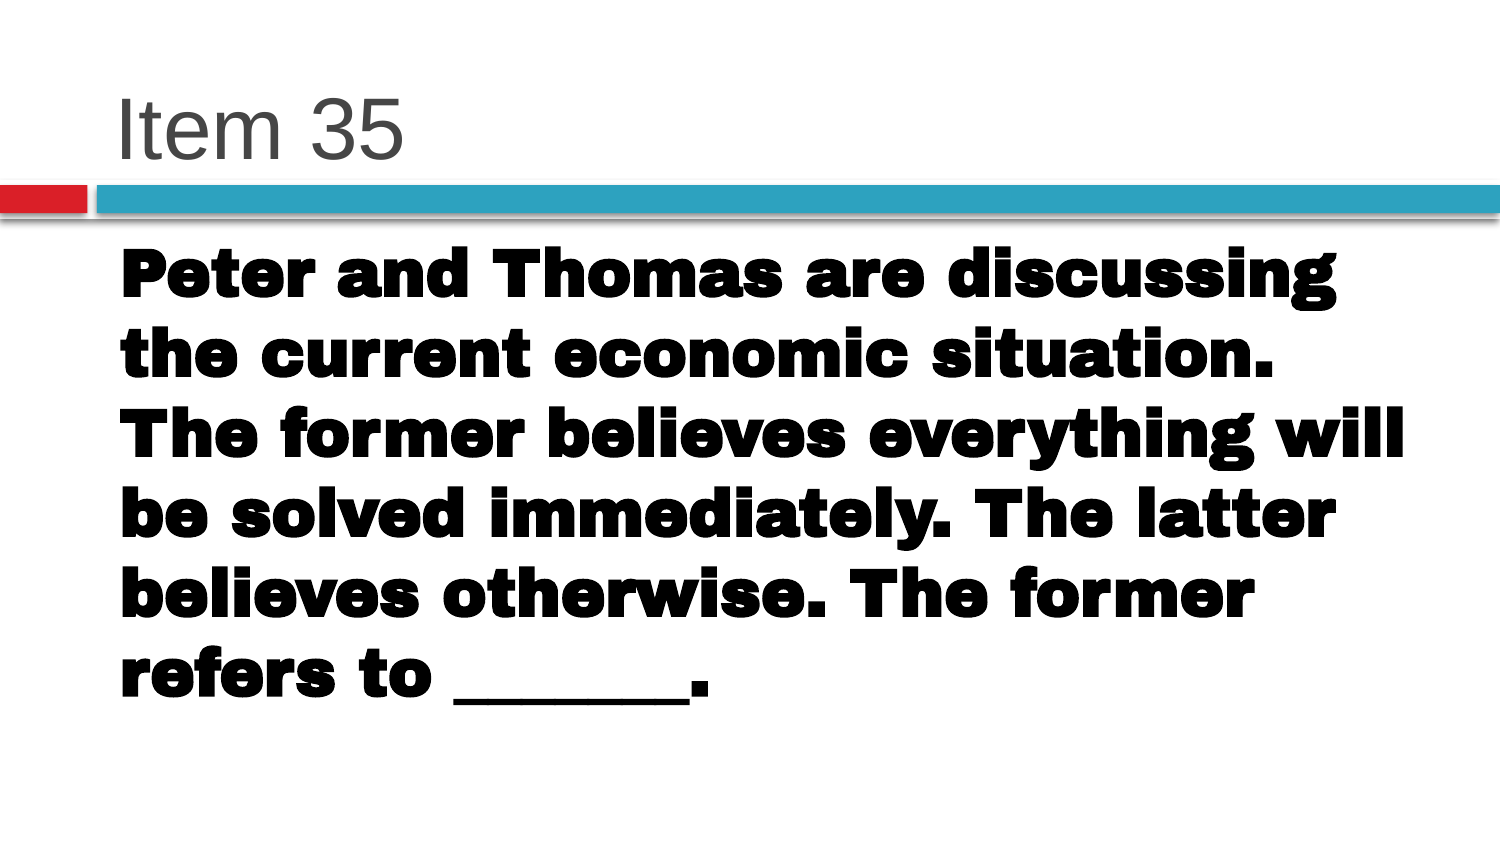

# Item 35
	Peter and Thomas are discussing the current economic situation. The former believes everything will be solved immediately. The latter believes otherwise. The former refers to _______.